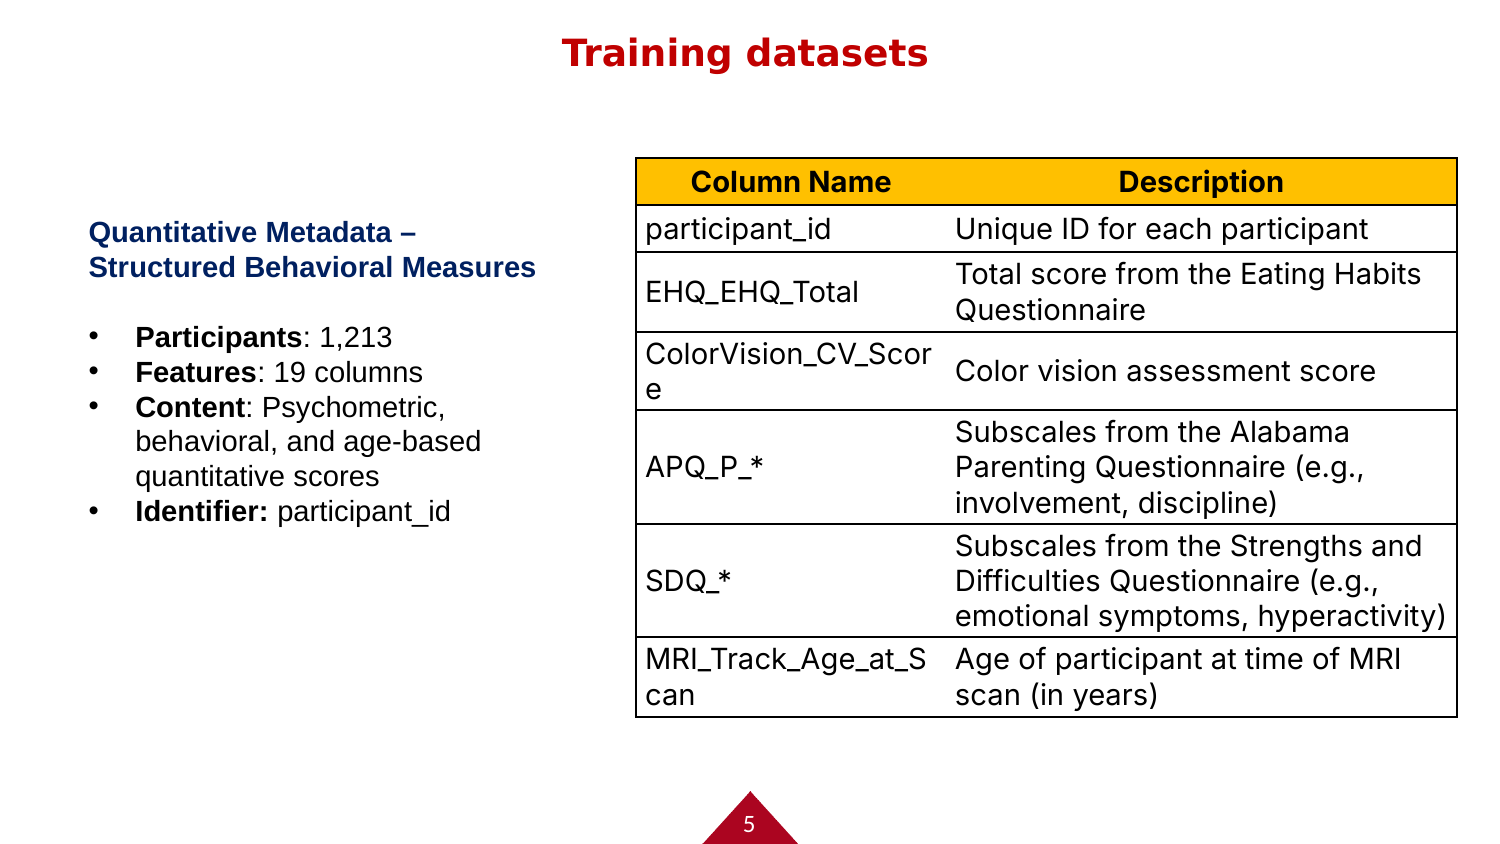

Training datasets
| Column Name | Description |
| --- | --- |
| participant\_id | Unique ID for each participant |
| EHQ\_EHQ\_Total | Total score from the Eating Habits Questionnaire |
| ColorVision\_CV\_Score | Color vision assessment score |
| APQ\_P\_\* | Subscales from the Alabama Parenting Questionnaire (e.g., involvement, discipline) |
| SDQ\_\* | Subscales from the Strengths and Difficulties Questionnaire (e.g., emotional symptoms, hyperactivity) |
| MRI\_Track\_Age\_at\_Scan | Age of participant at time of MRI scan (in years) |
Quantitative Metadata – Structured Behavioral Measures

Participants: 1,213
Features: 19 columns
Content: Psychometric, behavioral, and age-based quantitative scores
Identifier: participant_id
5